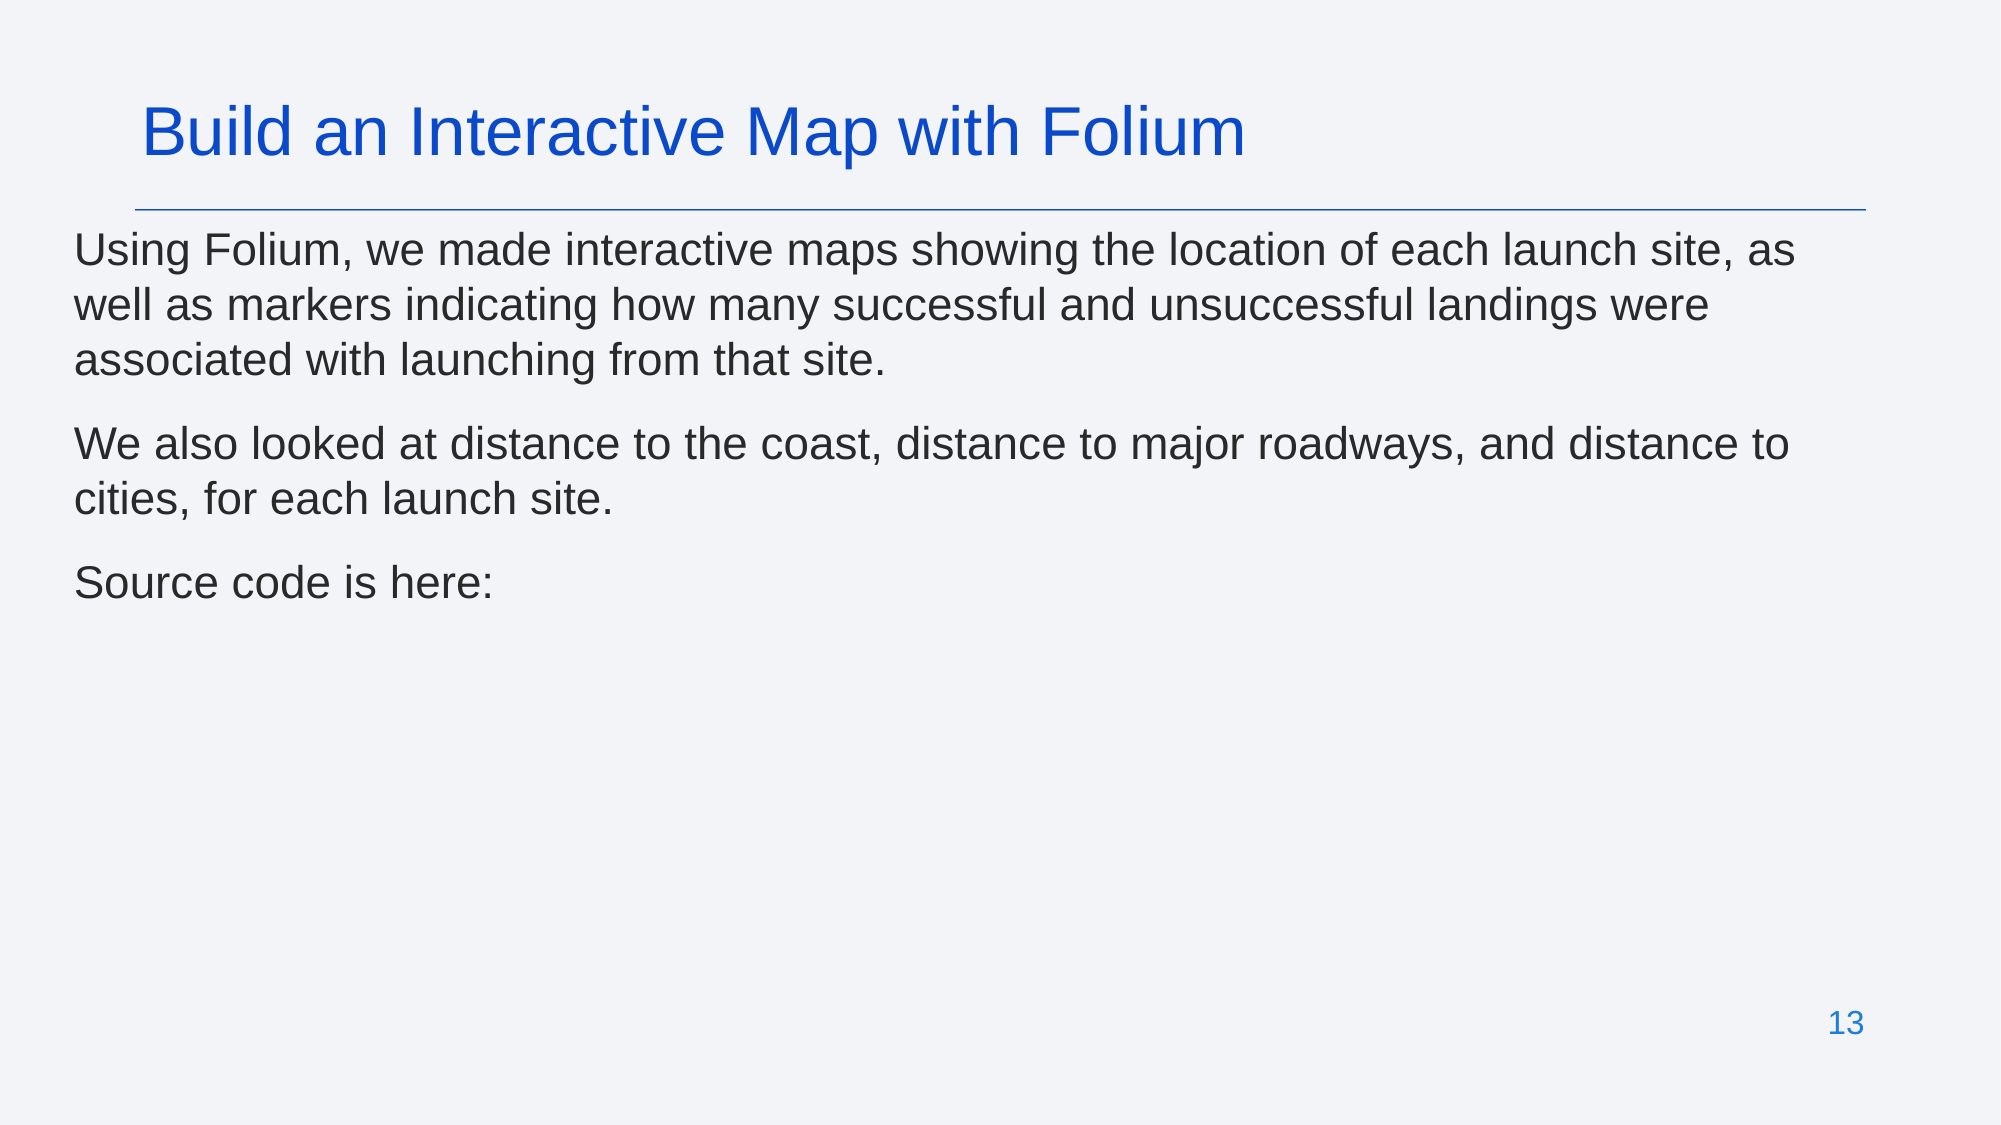

Build an Interactive Map with Folium
Using Folium, we made interactive maps showing the location of each launch site, as well as markers indicating how many successful and unsuccessful landings were associated with launching from that site.
We also looked at distance to the coast, distance to major roadways, and distance to cities, for each launch site.
Source code is here:

13